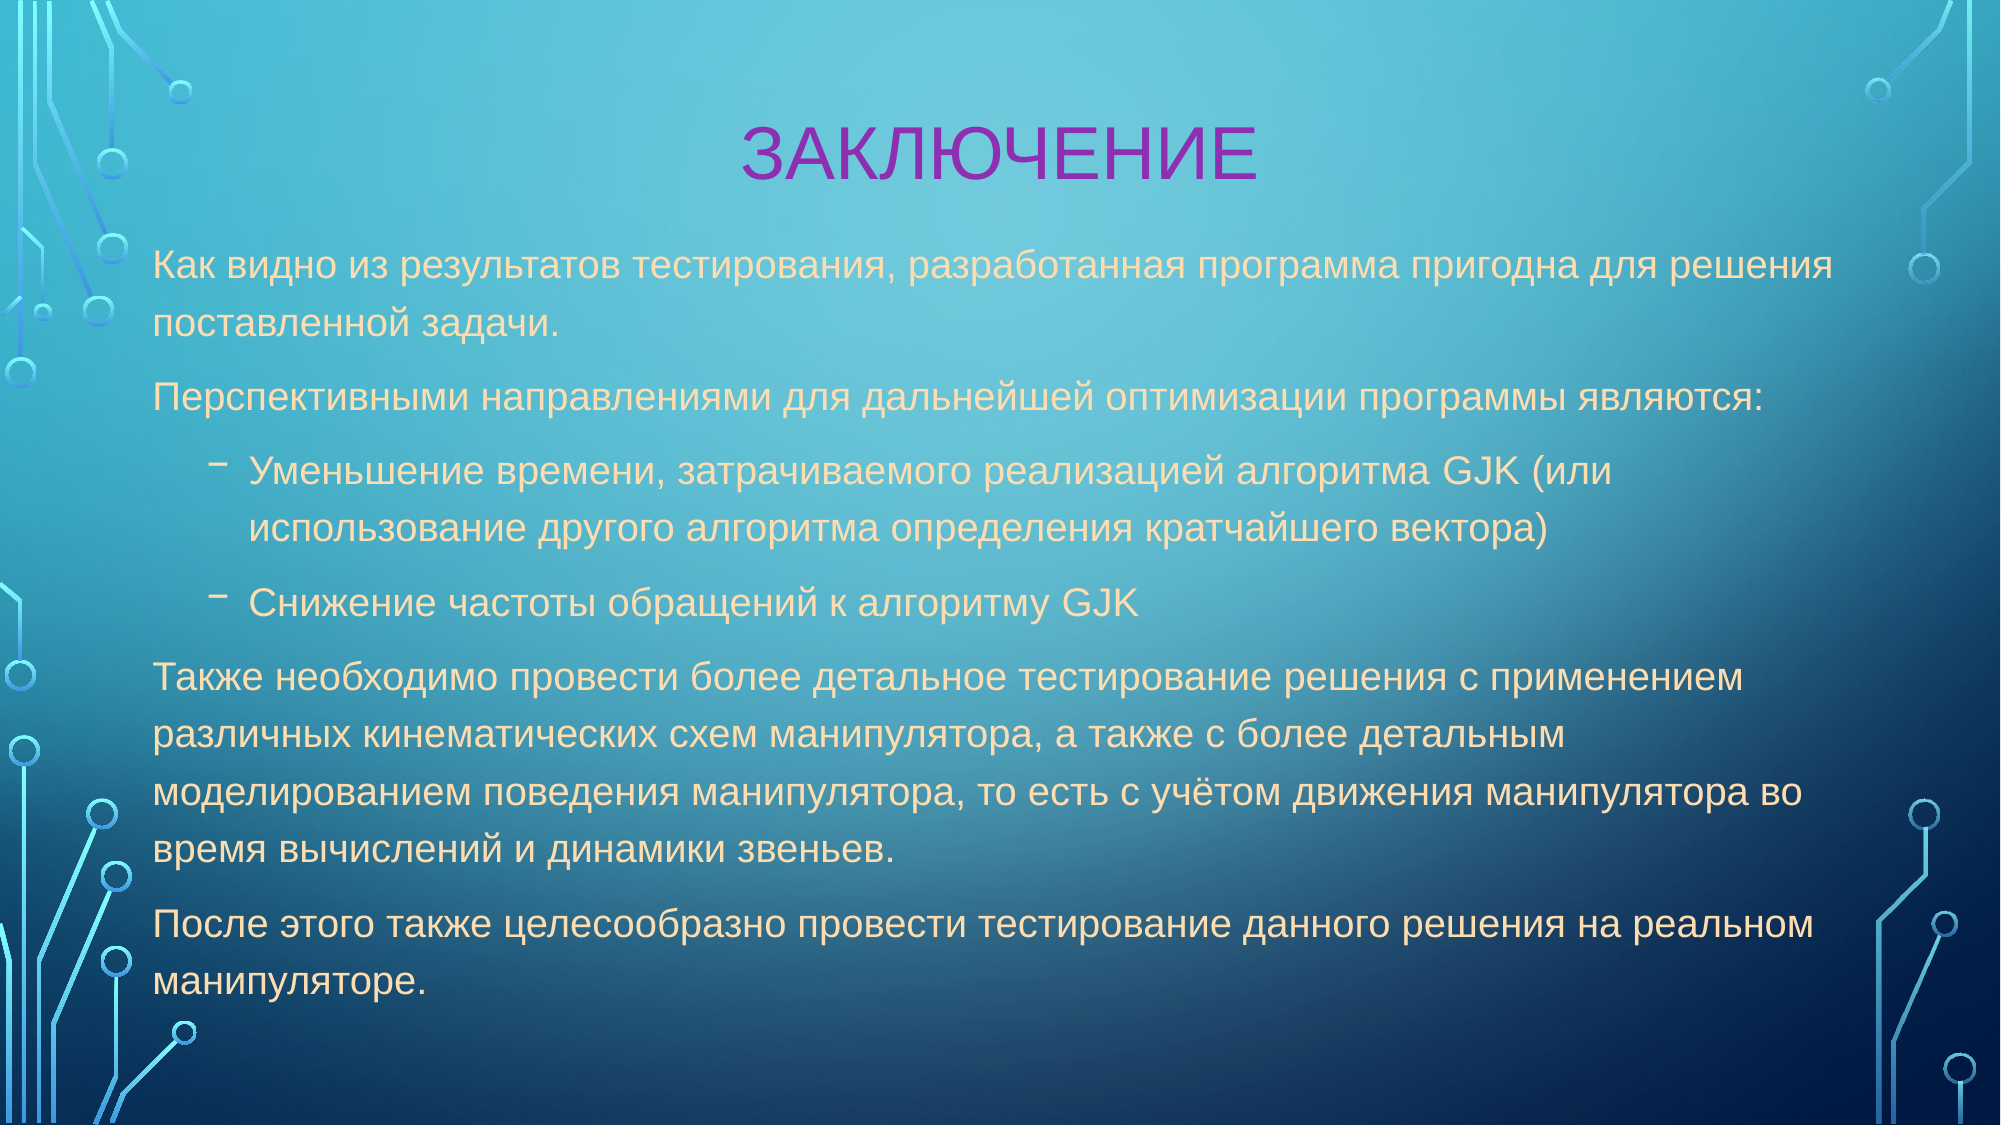

# Заключение
Как видно из результатов тестирования, разработанная программа пригодна для решения поставленной задачи.
Перспективными направлениями для дальнейшей оптимизации программы являются:
Уменьшение времени, затрачиваемого реализацией алгоритма GJK (или использование другого алгоритма определения кратчайшего вектора)
Снижение частоты обращений к алгоритму GJK
Также необходимо провести более детальное тестирование решения с применением различных кинематических схем манипулятора, а также с более детальным моделированием поведения манипулятора, то есть с учётом движения манипулятора во время вычислений и динамики звеньев.
После этого также целесообразно провести тестирование данного решения на реальном манипуляторе.